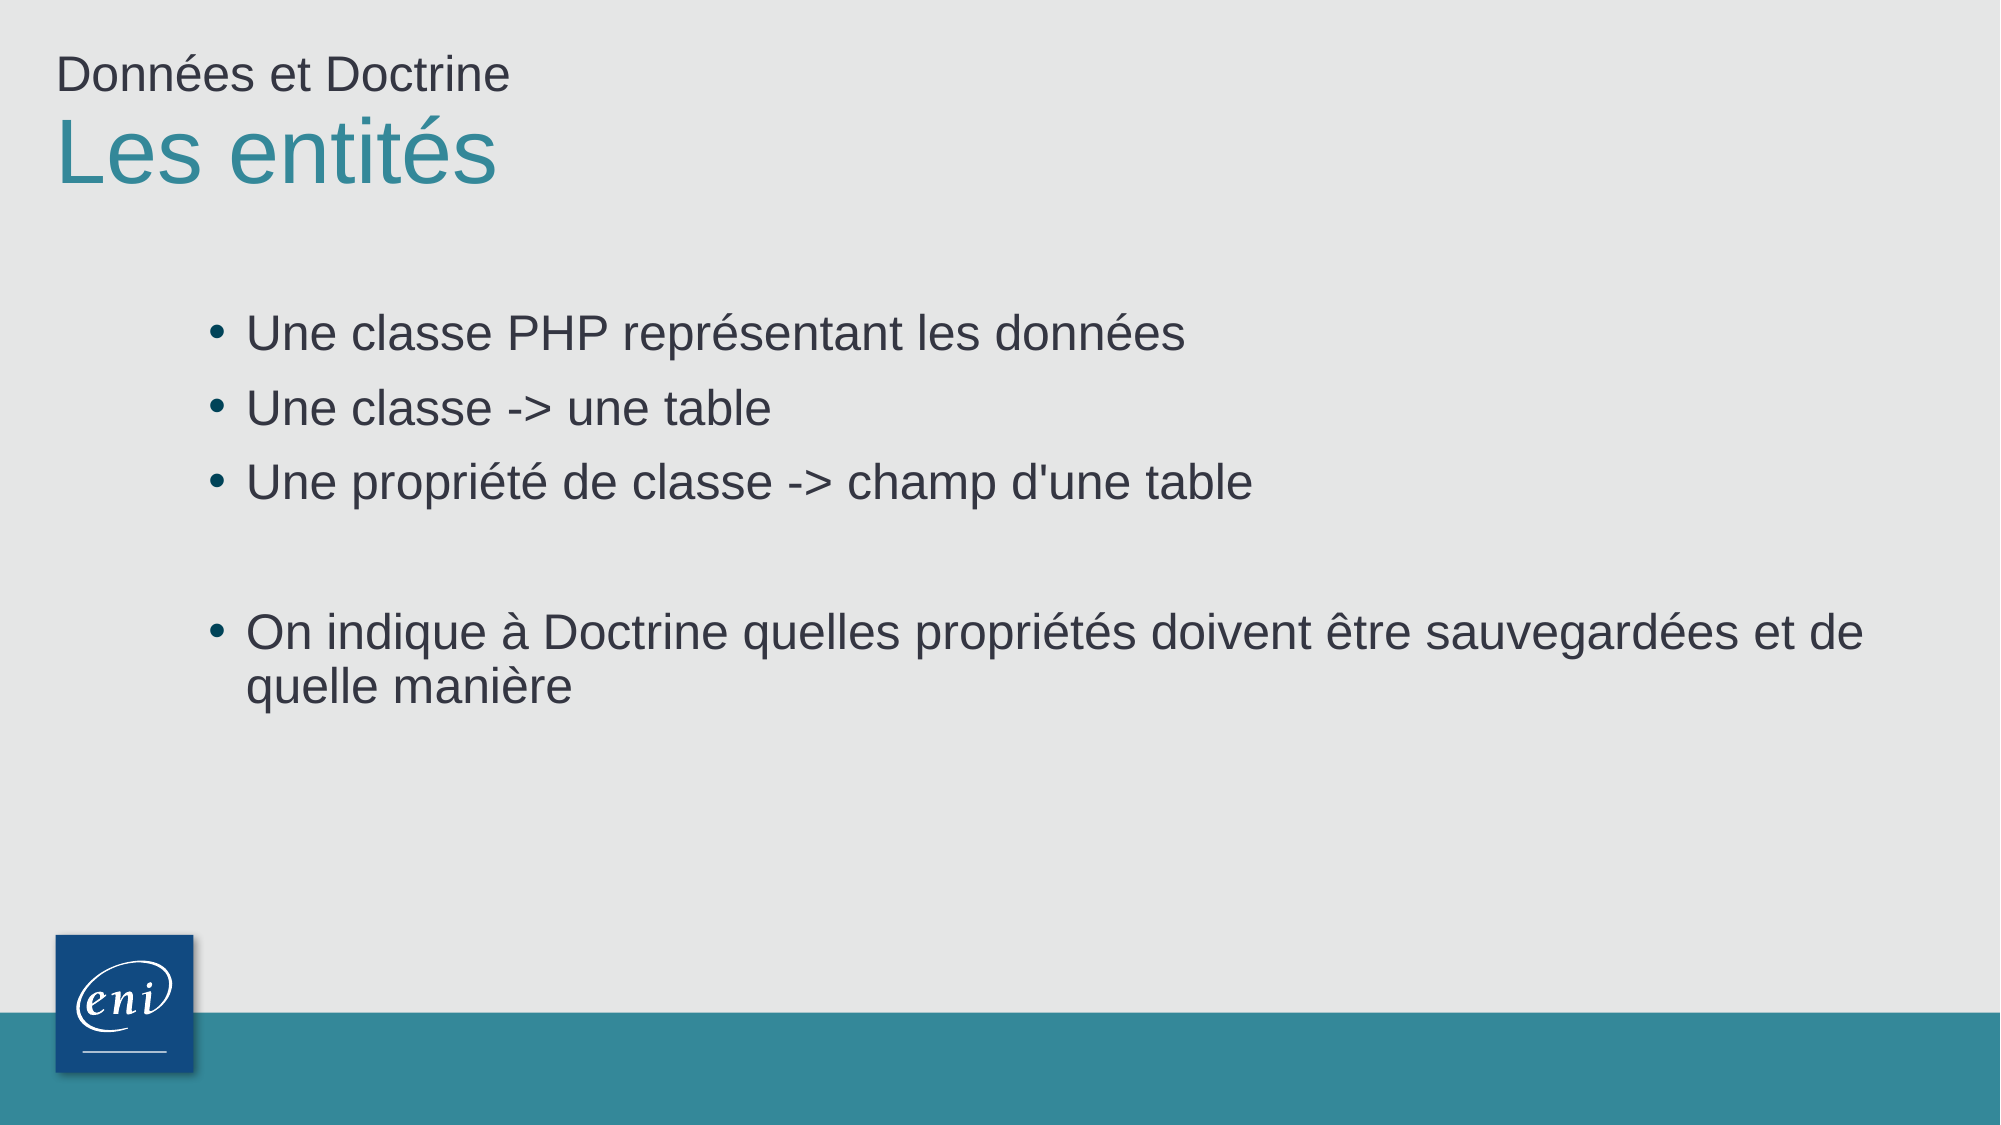

Données et Doctrine
# Les entités
Une classe PHP représentant les données
Une classe -> une table
Une propriété de classe -> champ d'une table

On indique à Doctrine quelles propriétés doivent être sauvegardées et de quelle manière